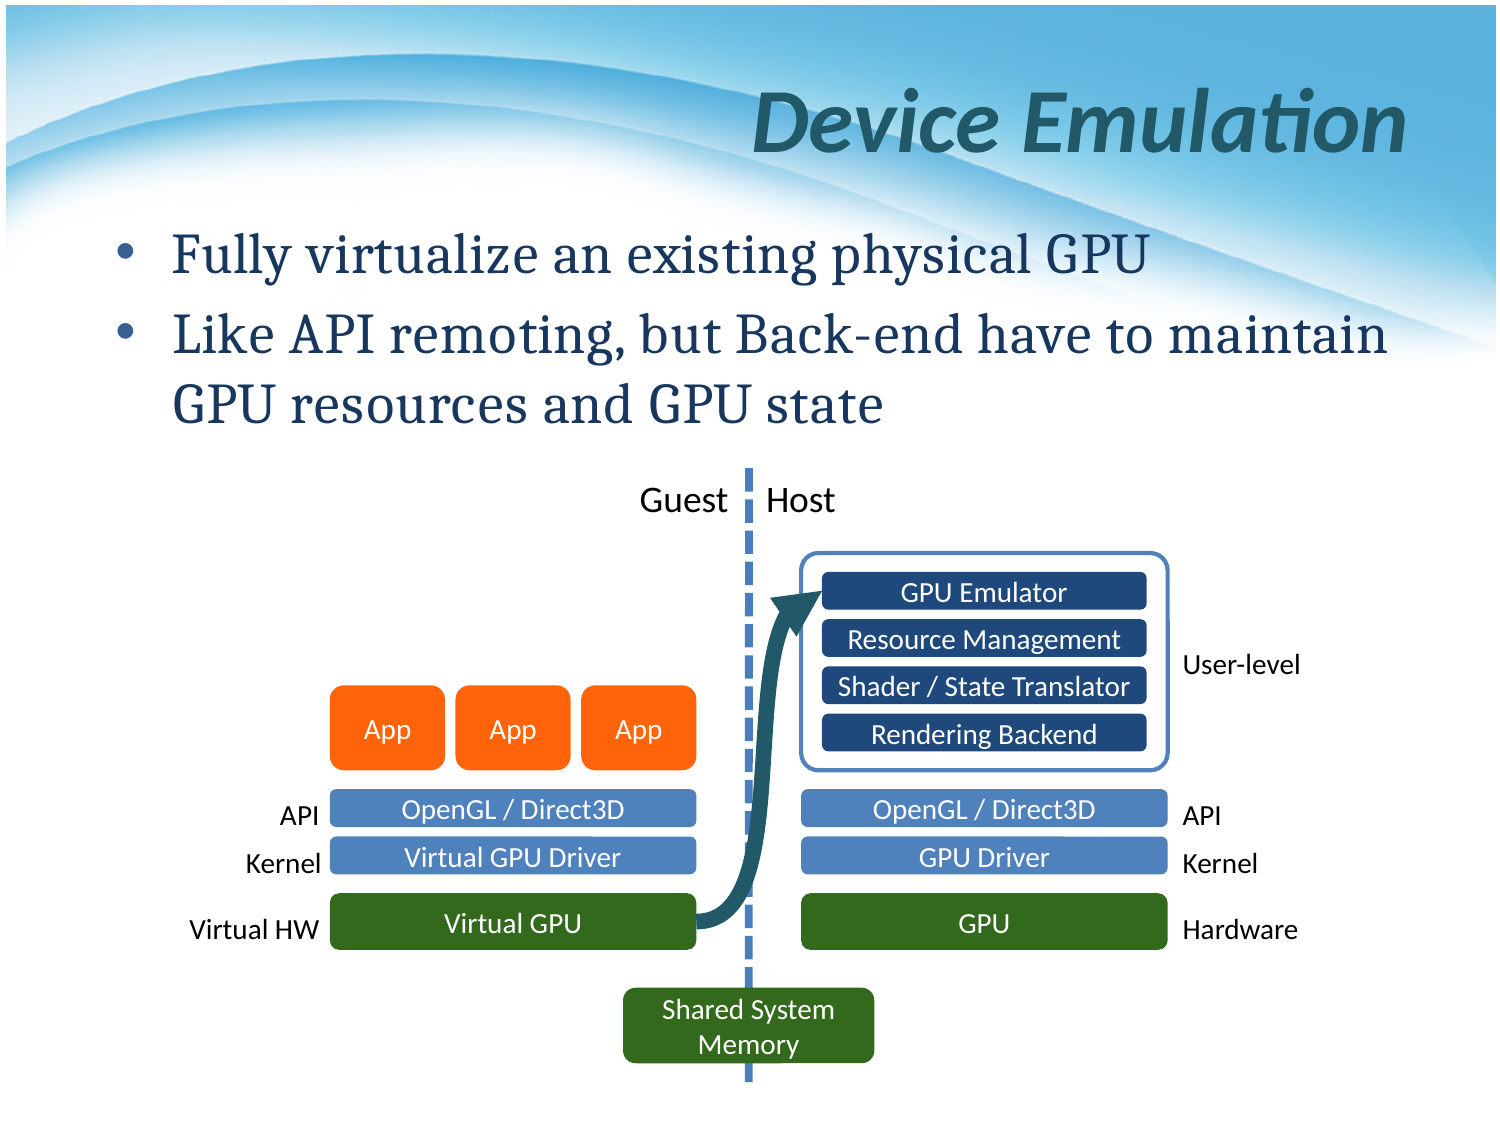

# Device Emulation
Fully virtualize an existing physical GPU
Like API remoting, but Back-end have to maintain GPU resources and GPU state
Guest
Host

GPU Emulator
Resource Management
User-level
Shader / State Translator
App
App
App
Rendering Backend
API
OpenGL / Direct3D
OpenGL / Direct3D
API
Kernel
Virtual GPU Driver
GPU Driver
Kernel
Virtual GPU
GPU
Virtual HW
Hardware
Shared System
Memory